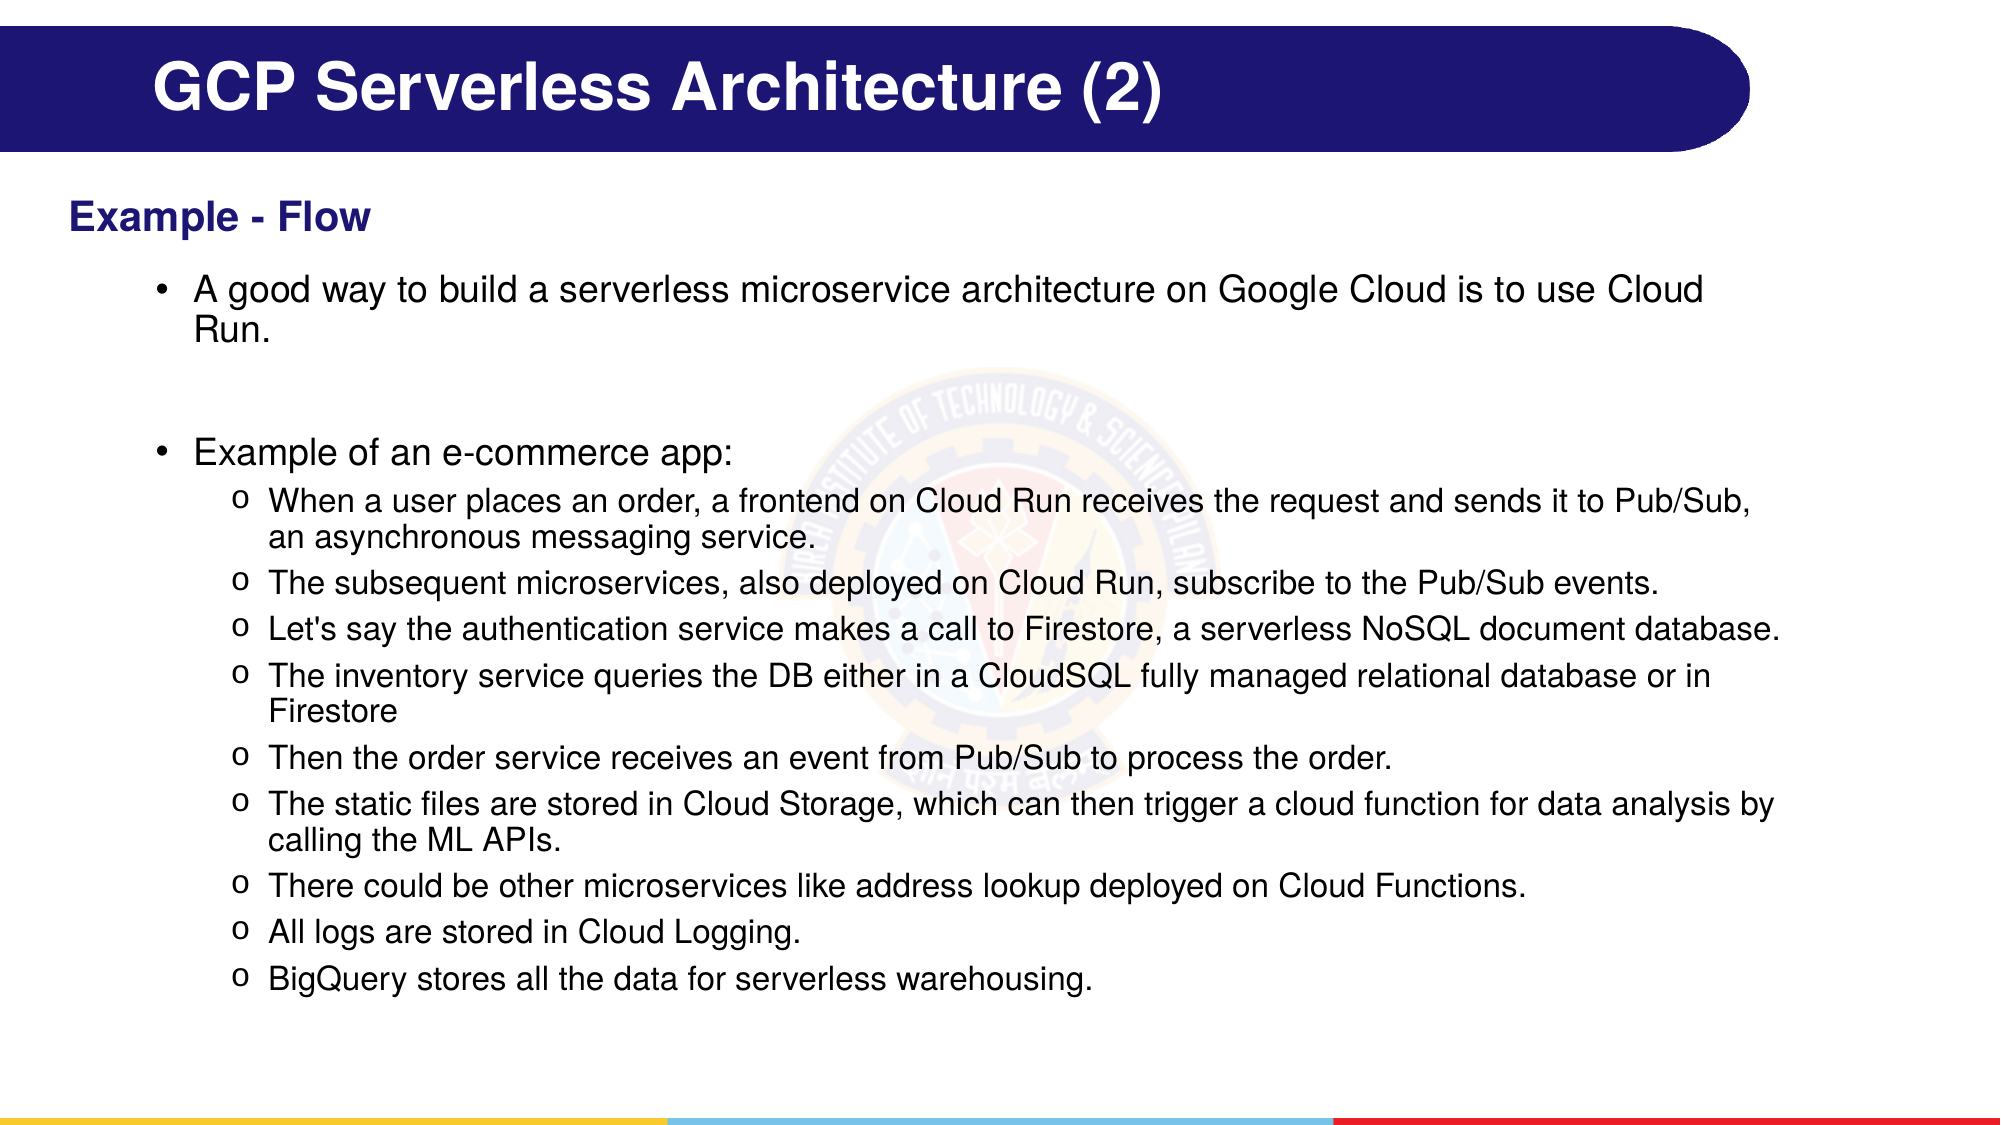

# GCP Serverless Architecture (2)
Example - Flow
A good way to build a serverless microservice architecture on Google Cloud is to use Cloud Run.

Example of an e-commerce app:
When a user places an order, a frontend on Cloud Run receives the request and sends it to Pub/Sub, an asynchronous messaging service.
The subsequent microservices, also deployed on Cloud Run, subscribe to the Pub/Sub events.
Let's say the authentication service makes a call to Firestore, a serverless NoSQL document database.
The inventory service queries the DB either in a CloudSQL fully managed relational database or in Firestore
Then the order service receives an event from Pub/Sub to process the order.
The static files are stored in Cloud Storage, which can then trigger a cloud function for data analysis by calling the ML APIs.
There could be other microservices like address lookup deployed on Cloud Functions.
All logs are stored in Cloud Logging.
BigQuery stores all the data for serverless warehousing.